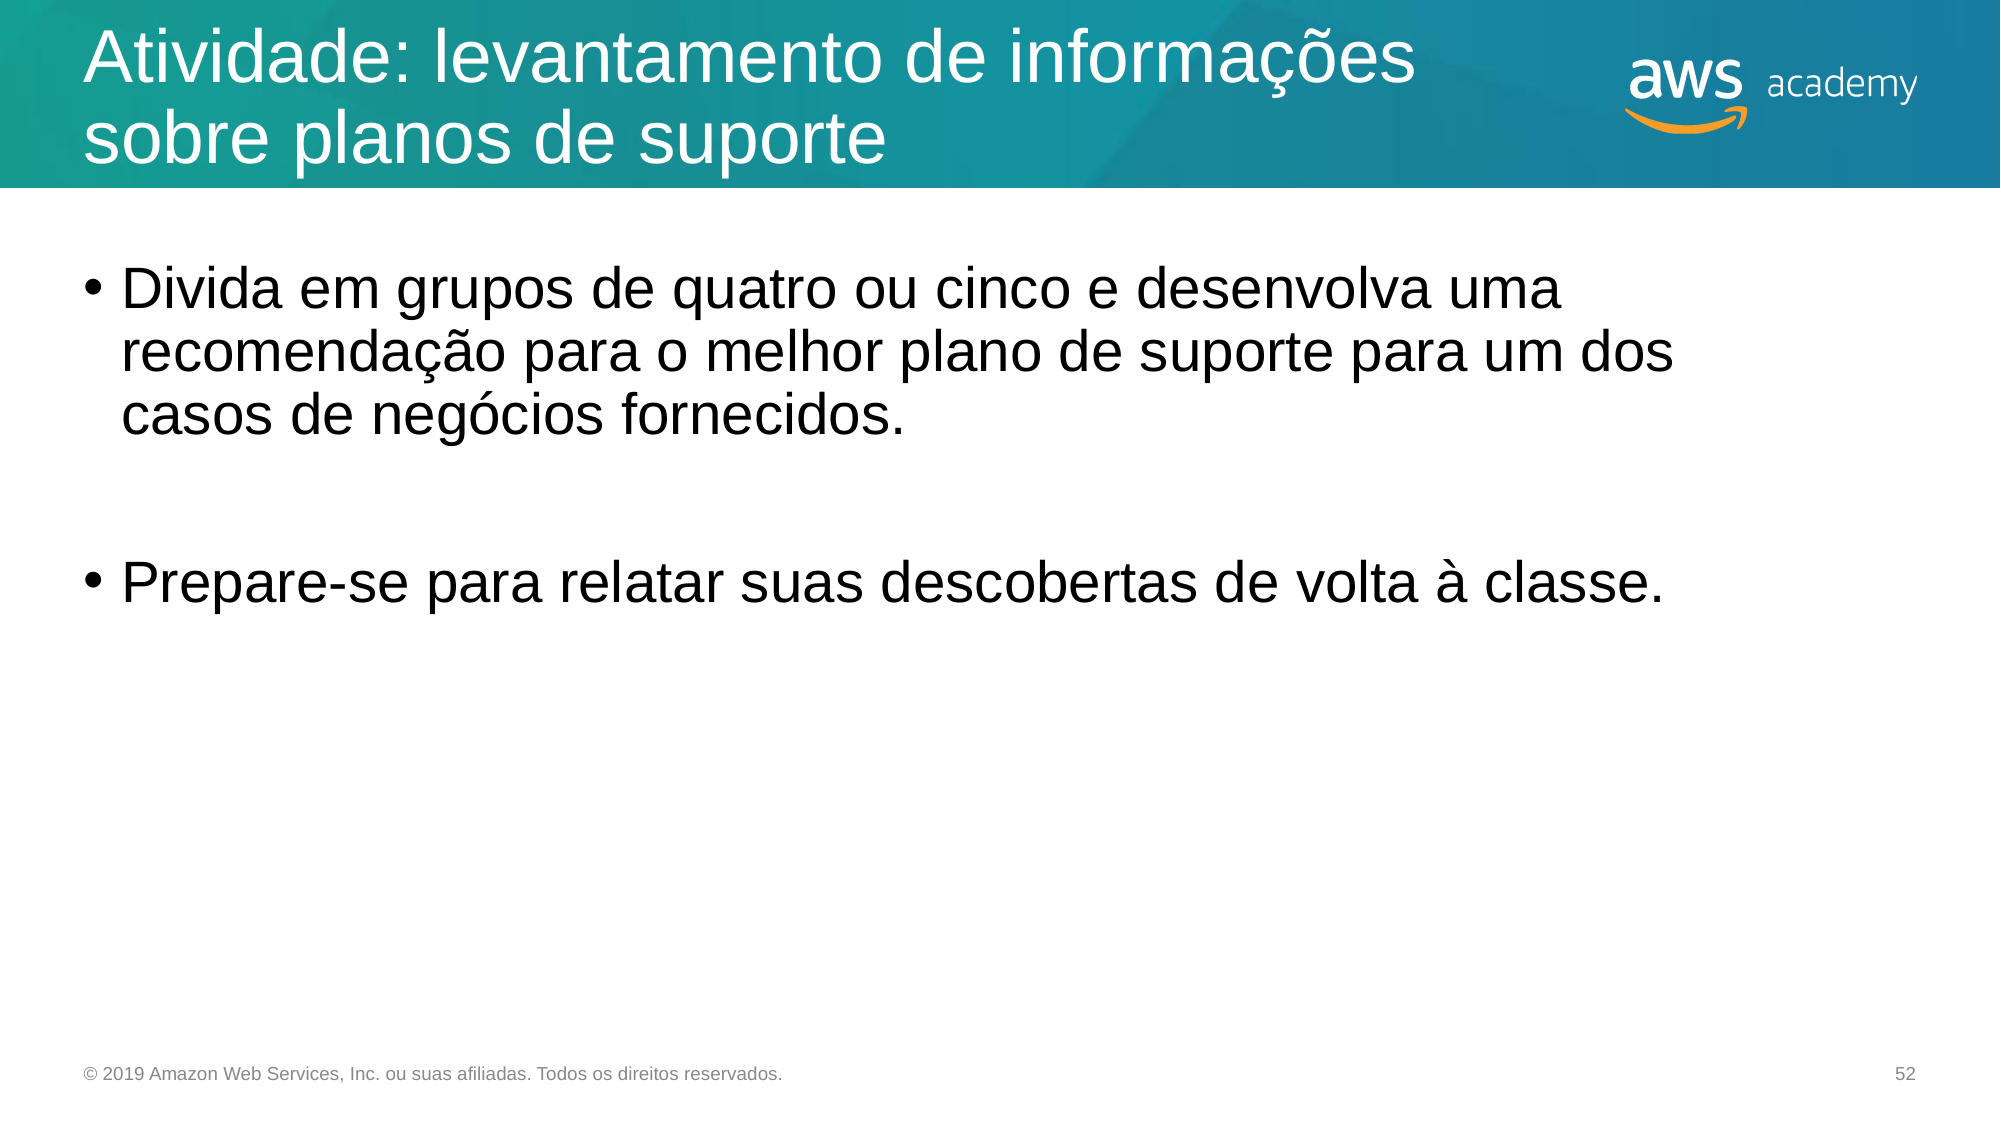

# Atividade: levantamento de informações sobre planos de suporte
Divida em grupos de quatro ou cinco e desenvolva uma recomendação para o melhor plano de suporte para um dos casos de negócios fornecidos.

Prepare-se para relatar suas descobertas de volta à classe.

© 2019 Amazon Web Services, Inc. ou suas afiliadas. Todos os direitos reservados.
52